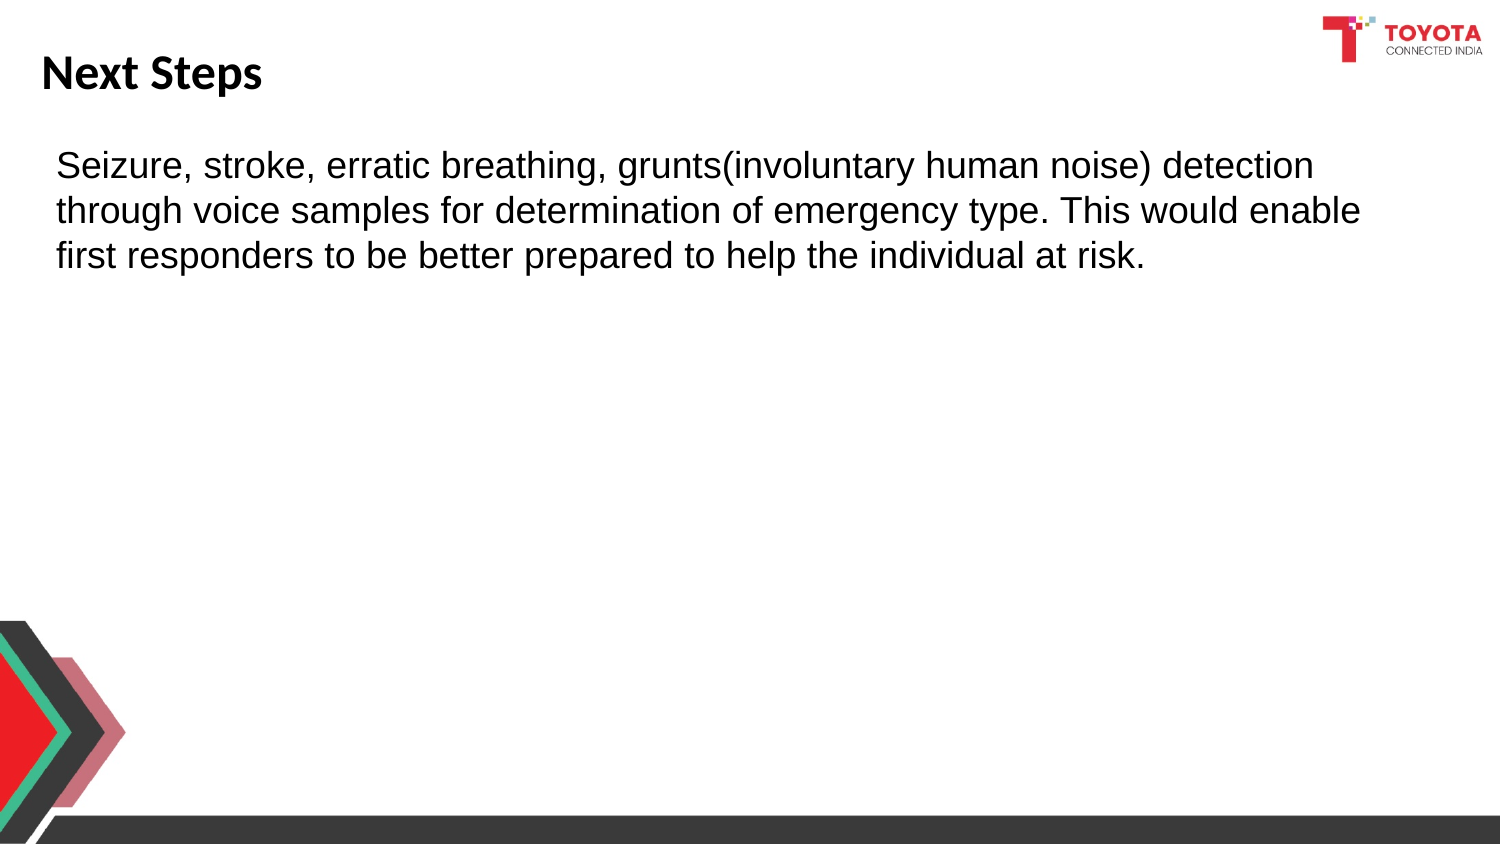

Next Steps
Seizure, stroke, erratic breathing, grunts(involuntary human noise) detection through voice samples for determination of emergency type. This would enable first responders to be better prepared to help the individual at risk.